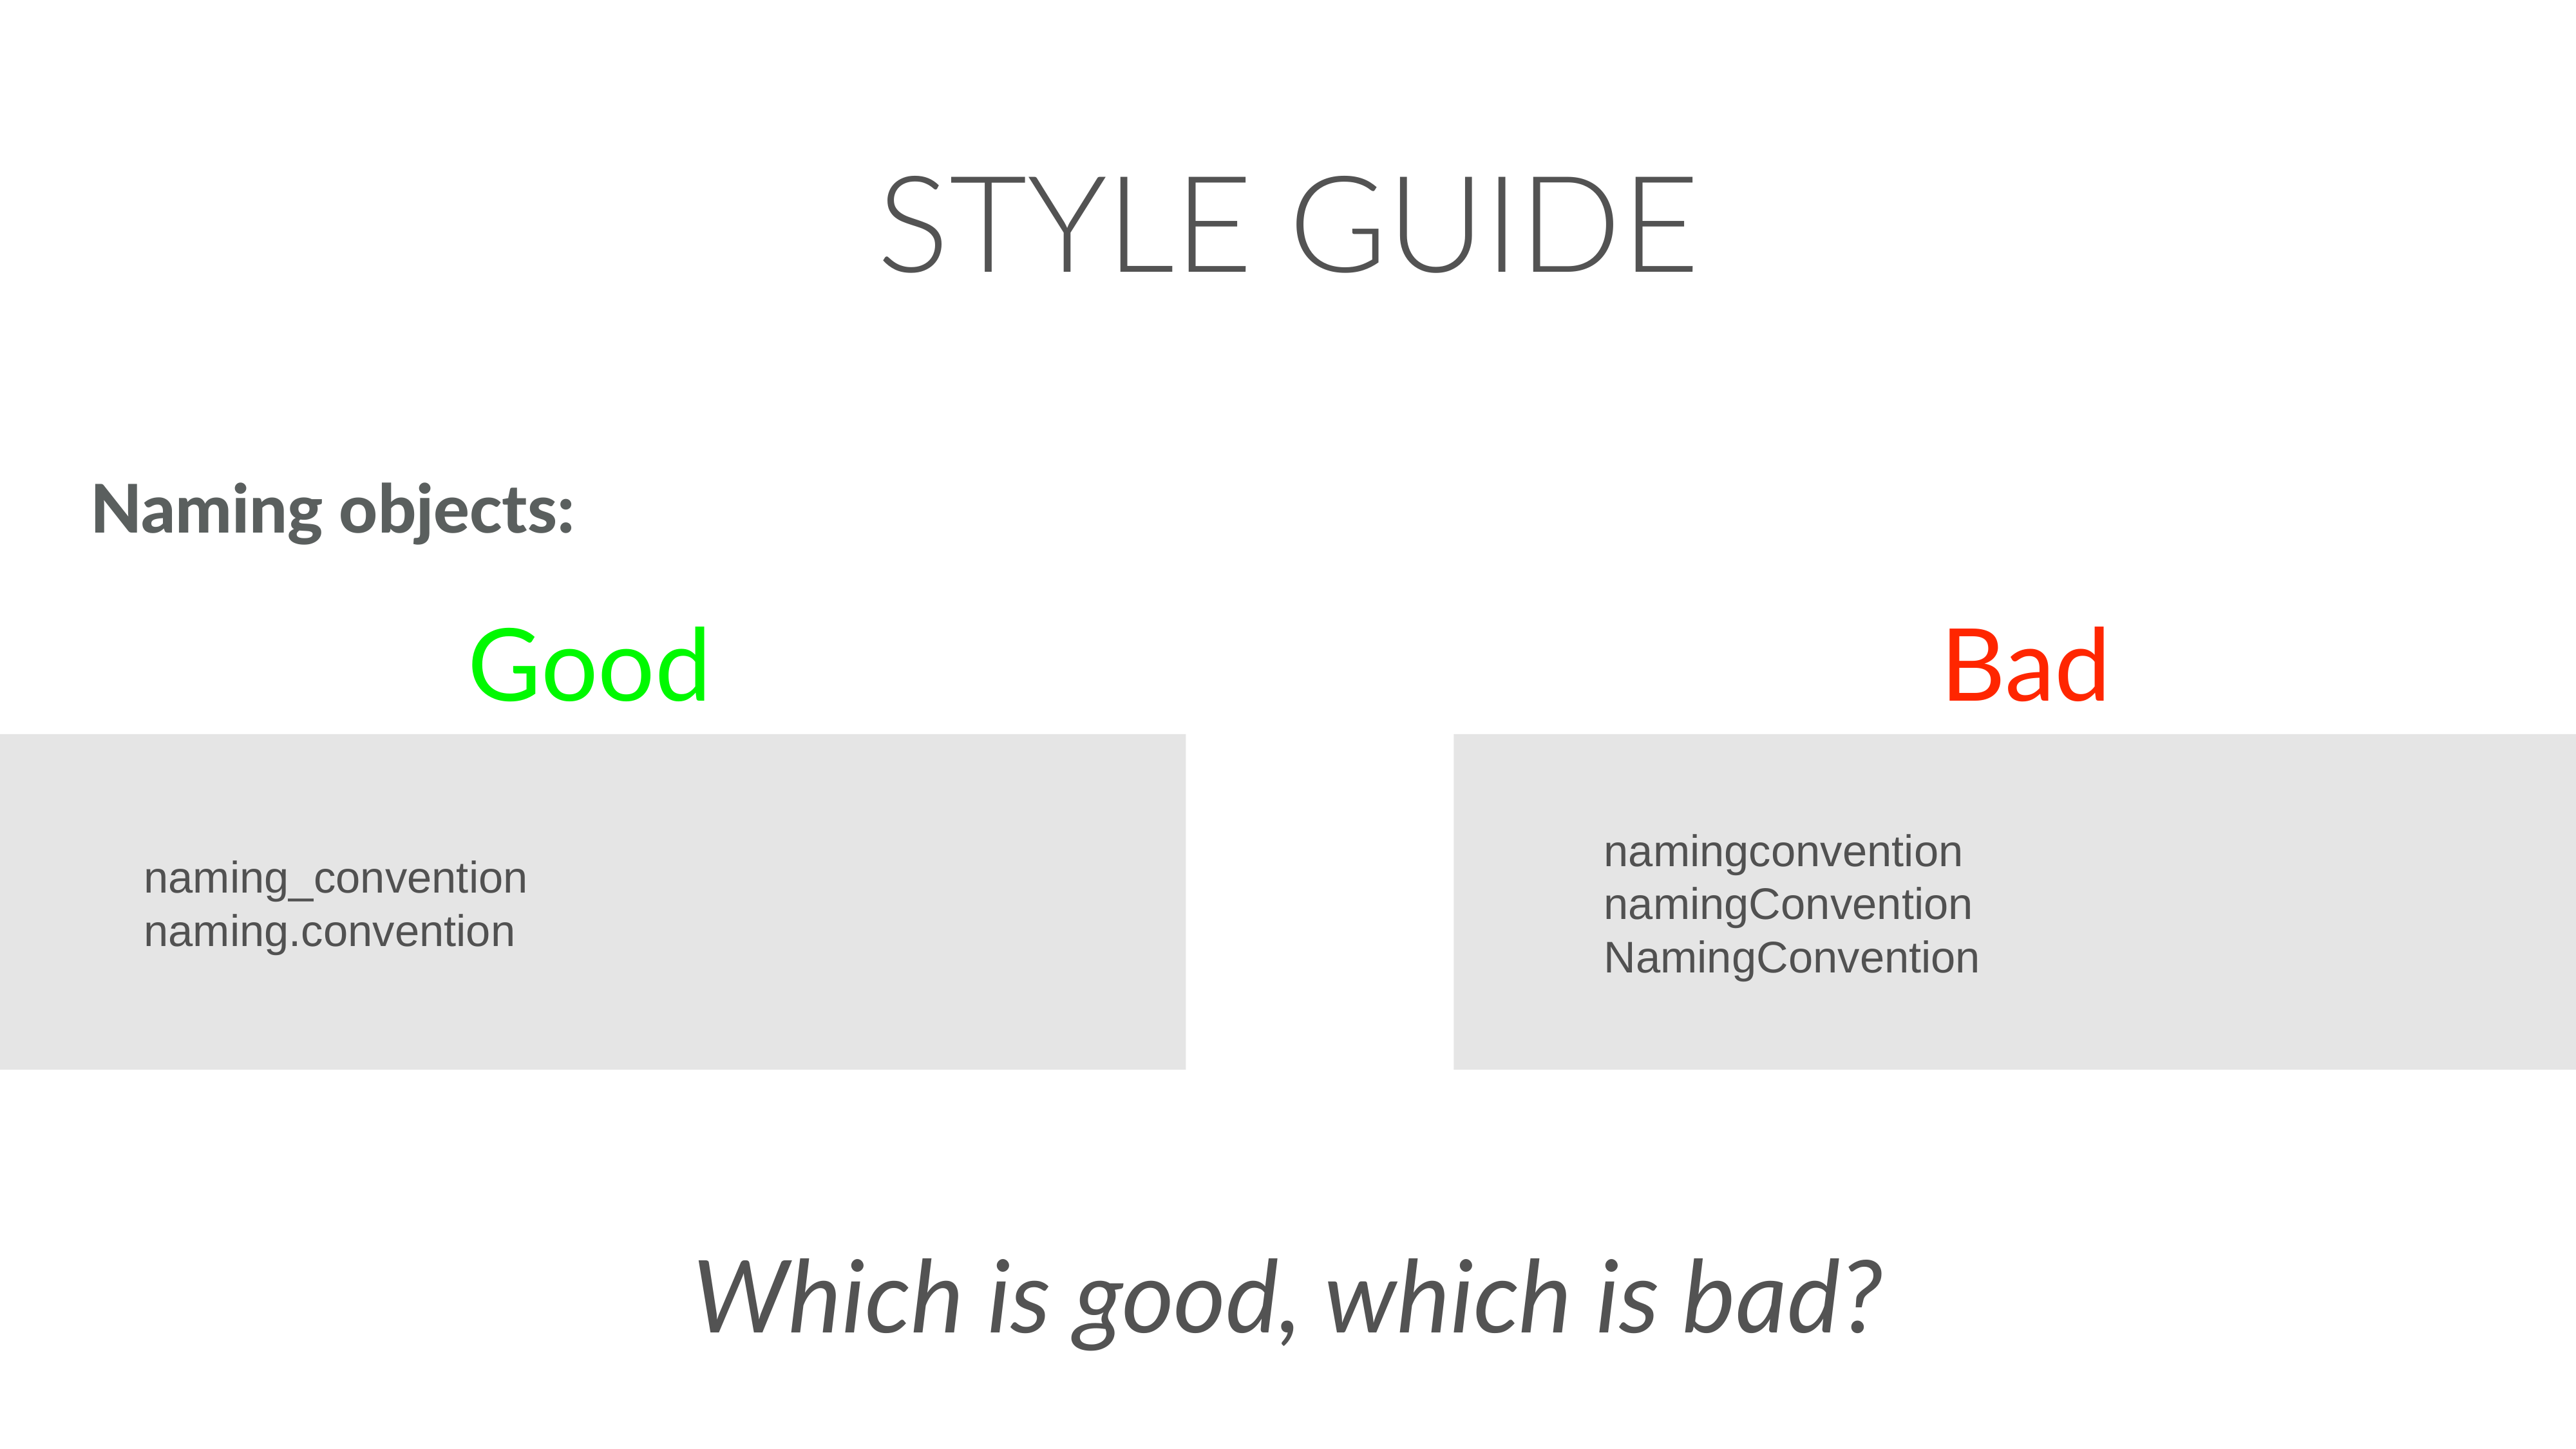

# style guide
Naming objects:
Good
Bad
naming_convention
naming.convention
namingconvention
namingConvention
NamingConvention
Which is good, which is bad?